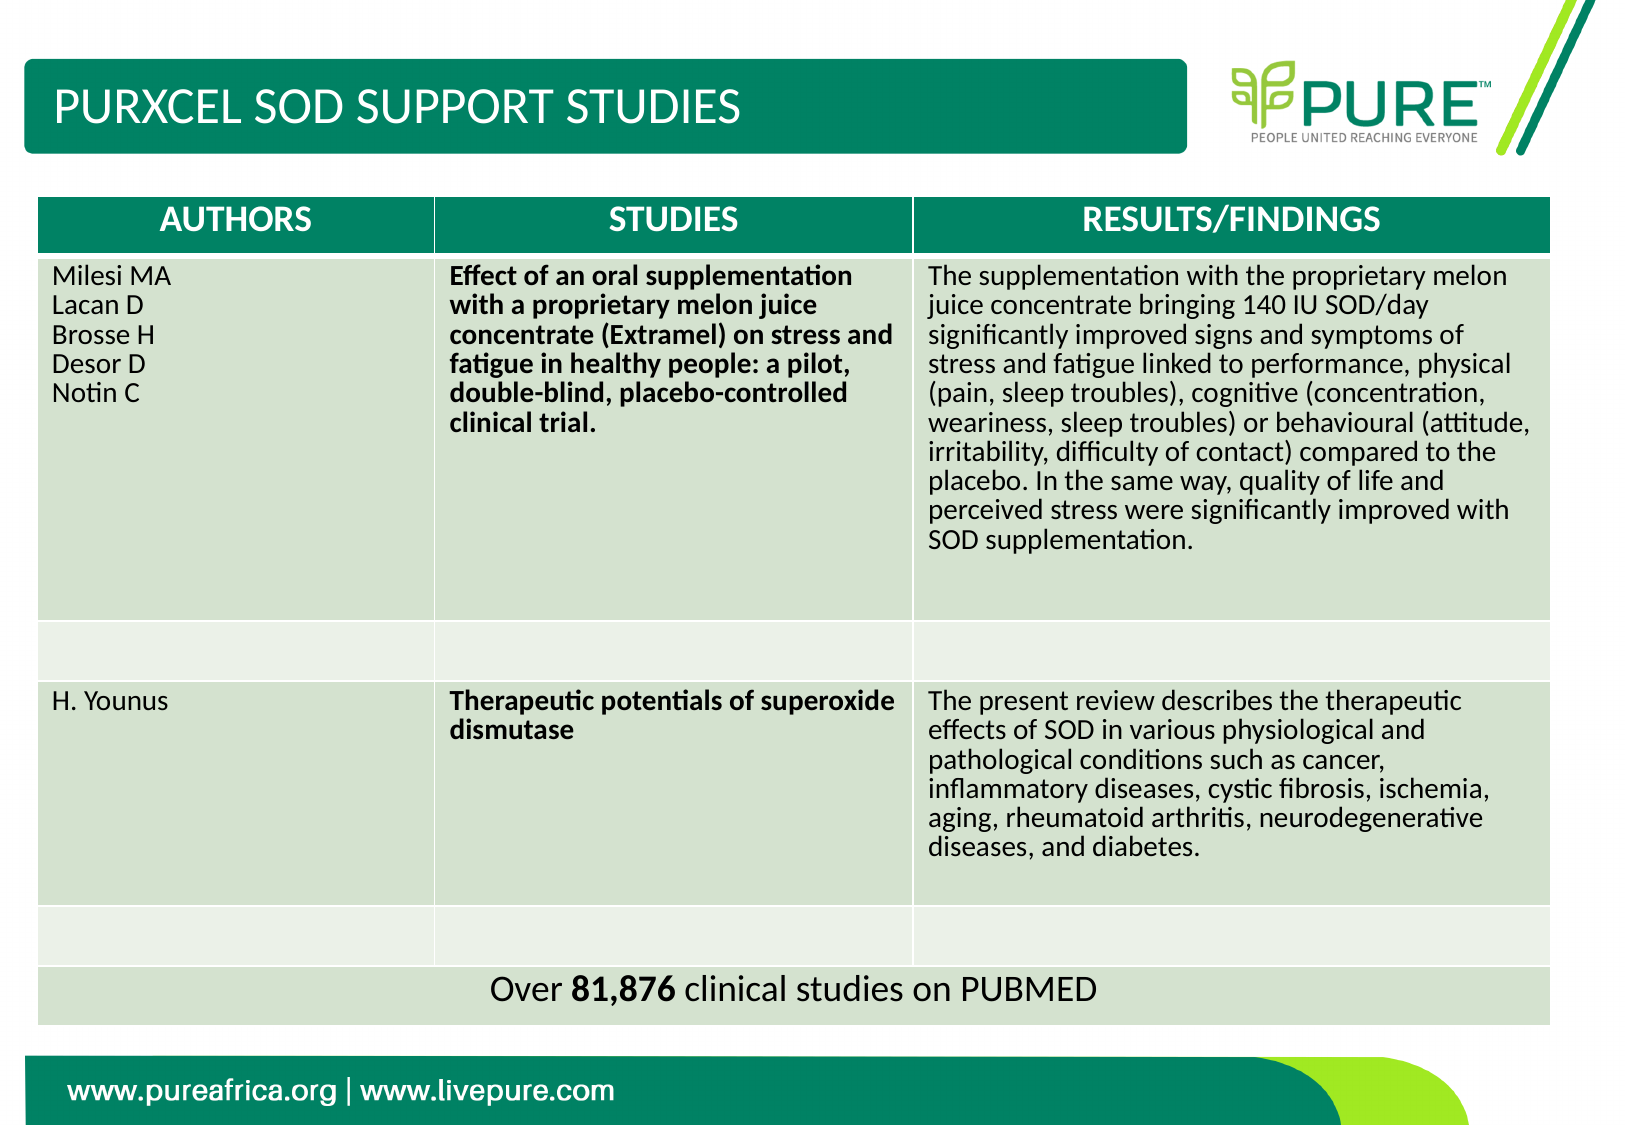

# PURXCEL SOD SUPPORT STUDIES
| AUTHORS | STUDIES | RESULTS/FINDINGS |
| --- | --- | --- |
| Milesi MA Lacan D Brosse H Desor D Notin C | Effect of an oral supplementation with a proprietary melon juice concentrate (Extramel) on stress and fatigue in healthy people: a pilot, double-blind, placebo-controlled clinical trial. | The supplementation with the proprietary melon juice concentrate bringing 140 IU SOD/day significantly improved signs and symptoms of stress and fatigue linked to performance, physical (pain, sleep troubles), cognitive (concentration, weariness, sleep troubles) or behavioural (attitude, irritability, difficulty of contact) compared to the placebo. In the same way, quality of life and perceived stress were significantly improved with SOD supplementation. |
|  |  |  |
| H. Younus | Therapeutic potentials of superoxide dismutase | The present review describes the therapeutic effects of SOD in various physiological and pathological conditions such as cancer, inflammatory diseases, cystic fibrosis, ischemia, aging, rheumatoid arthritis, neurodegenerative diseases, and diabetes. |
|  |  |  |
| Over 81,876 clinical studies on PUBMED |  |  |